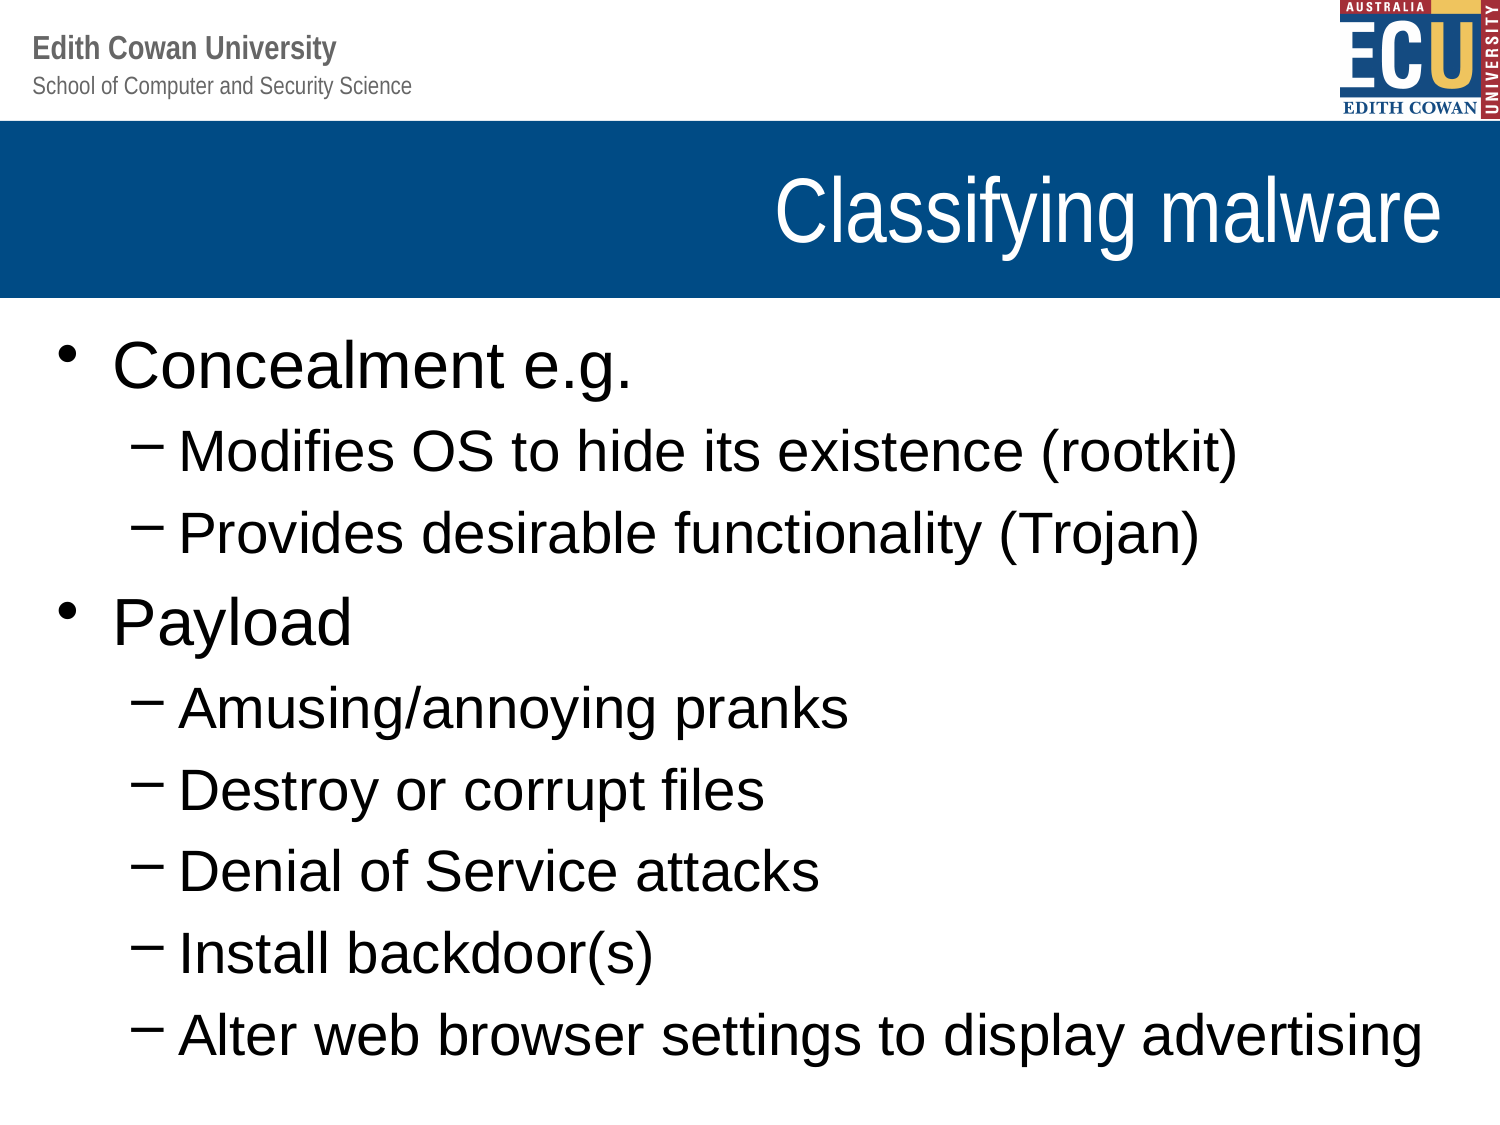

# Classifying malware
Concealment e.g.
Modifies OS to hide its existence (rootkit)
Provides desirable functionality (Trojan)
Payload
Amusing/annoying pranks
Destroy or corrupt files
Denial of Service attacks
Install backdoor(s)
Alter web browser settings to display advertising